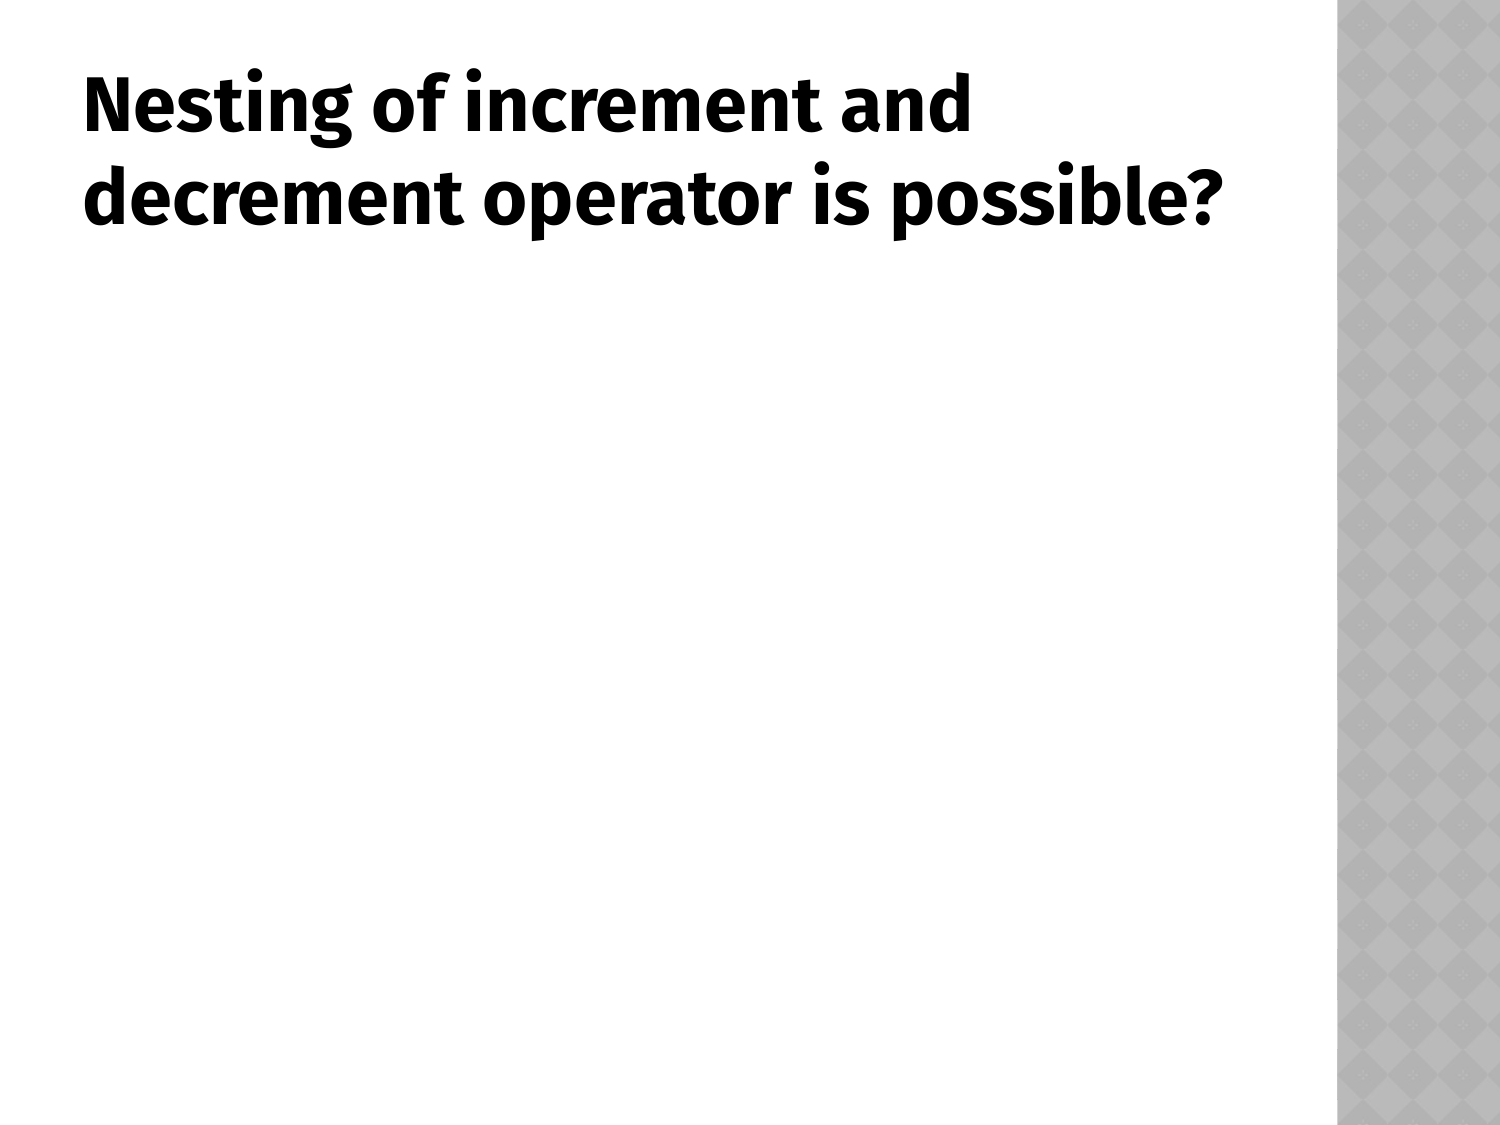

# Nesting of increment and decrement operator is possible?